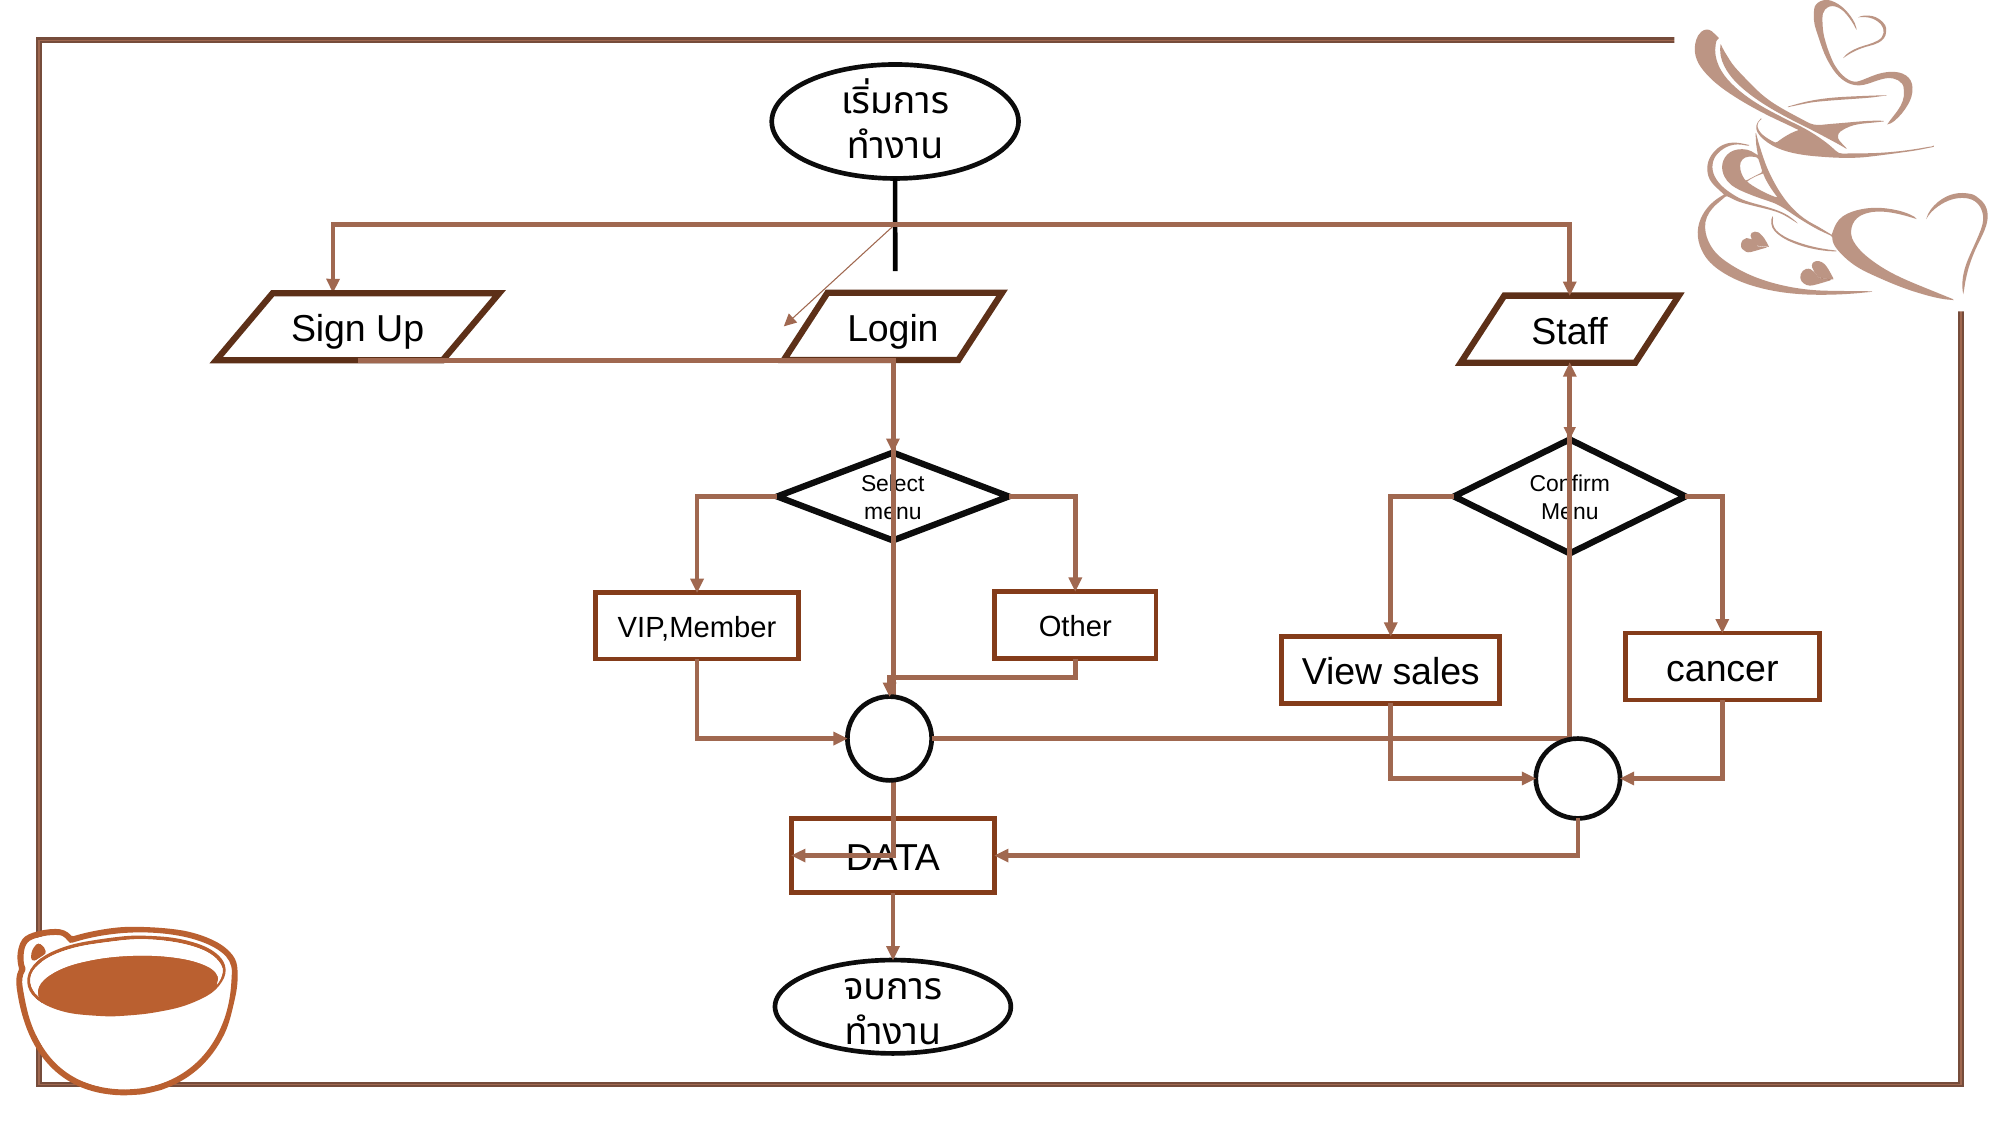

เริ่มการทำงาน
Login
Sign Up
Staff
Confirm Menu
Select menu
Other
VIP,Member
cancer
View sales

DATA

จบการทำงาน